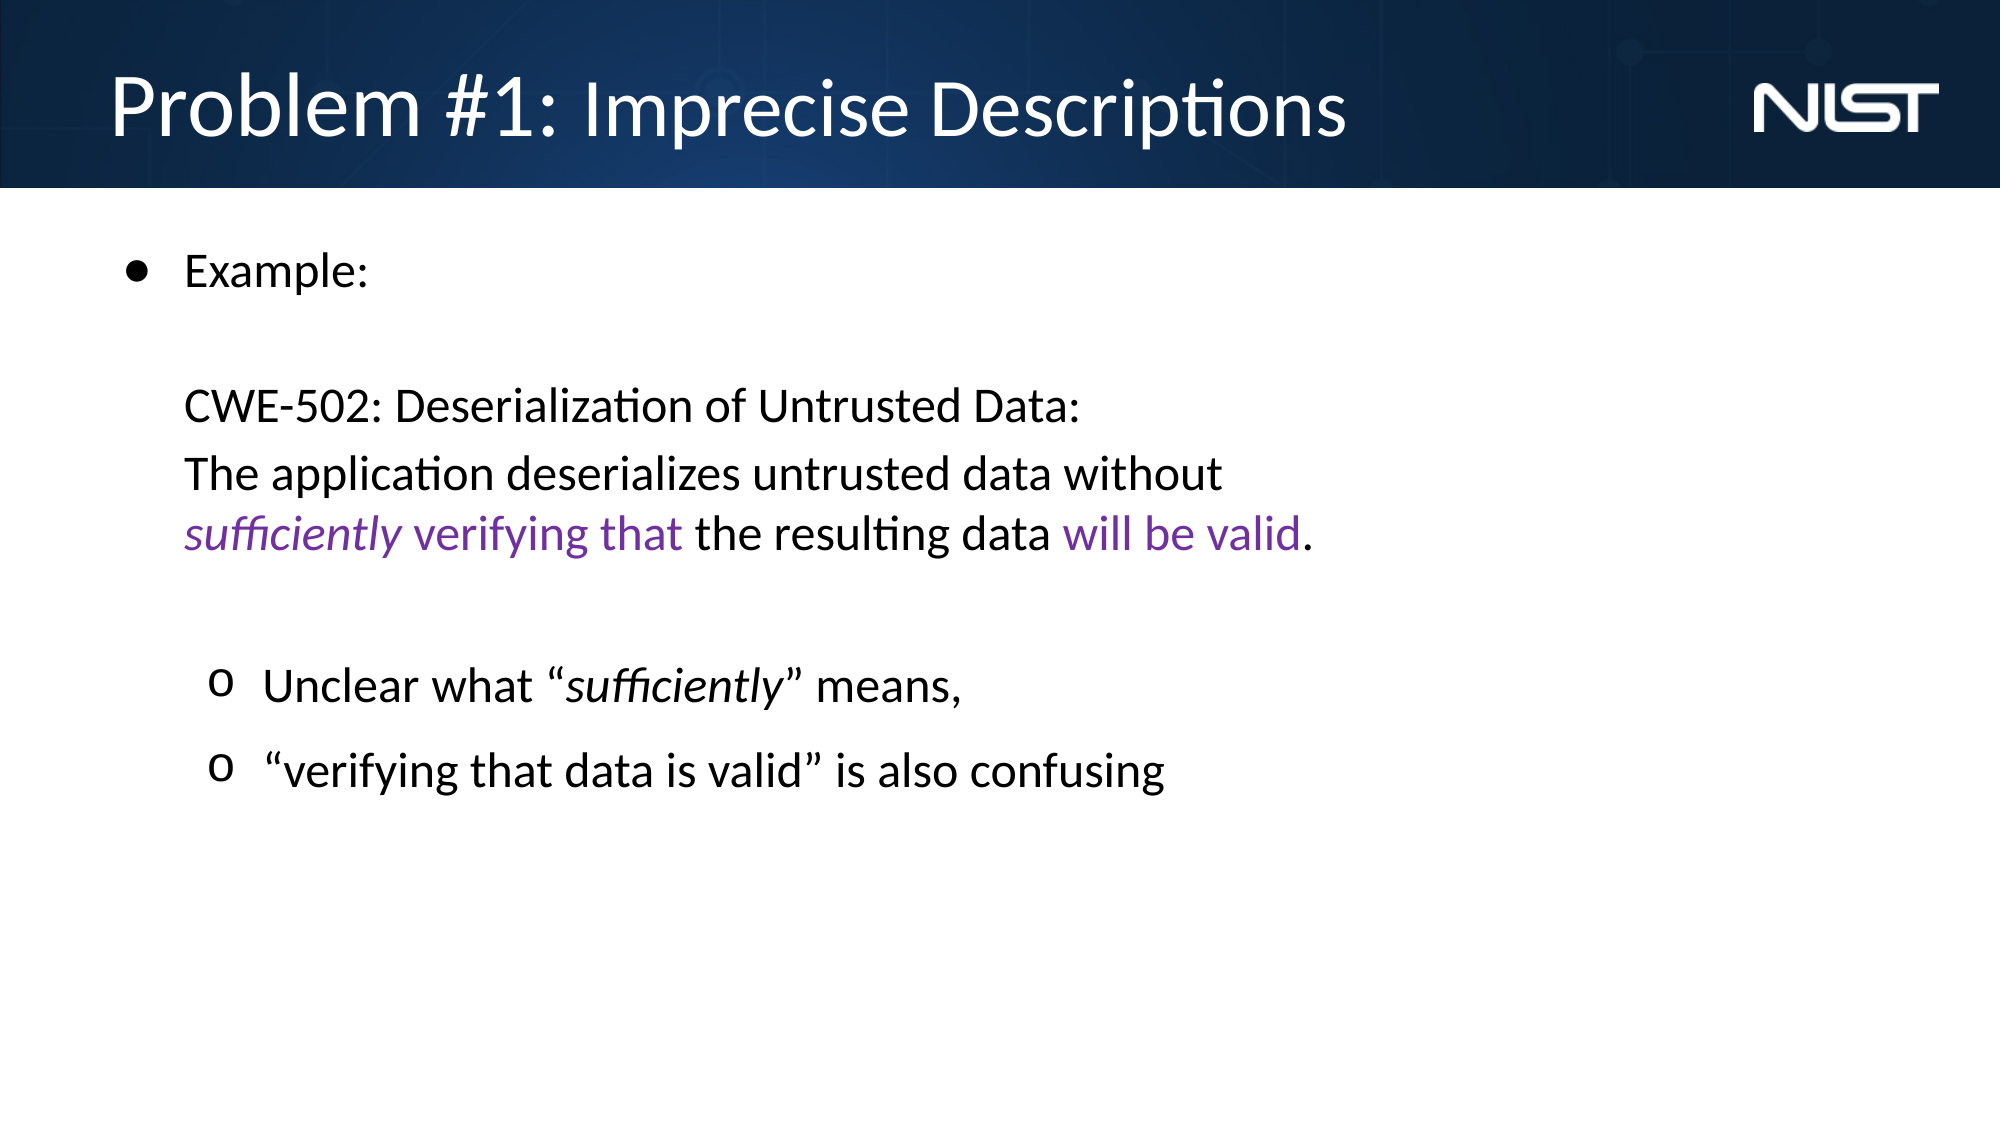

# Problem #1: Imprecise Descriptions
Example:

CWE-502: Deserialization of Untrusted Data:
The application deserializes untrusted data without
sufficiently verifying that the resulting data will be valid.

Unclear what “sufficiently” means,
“verifying that data is valid” is also confusing